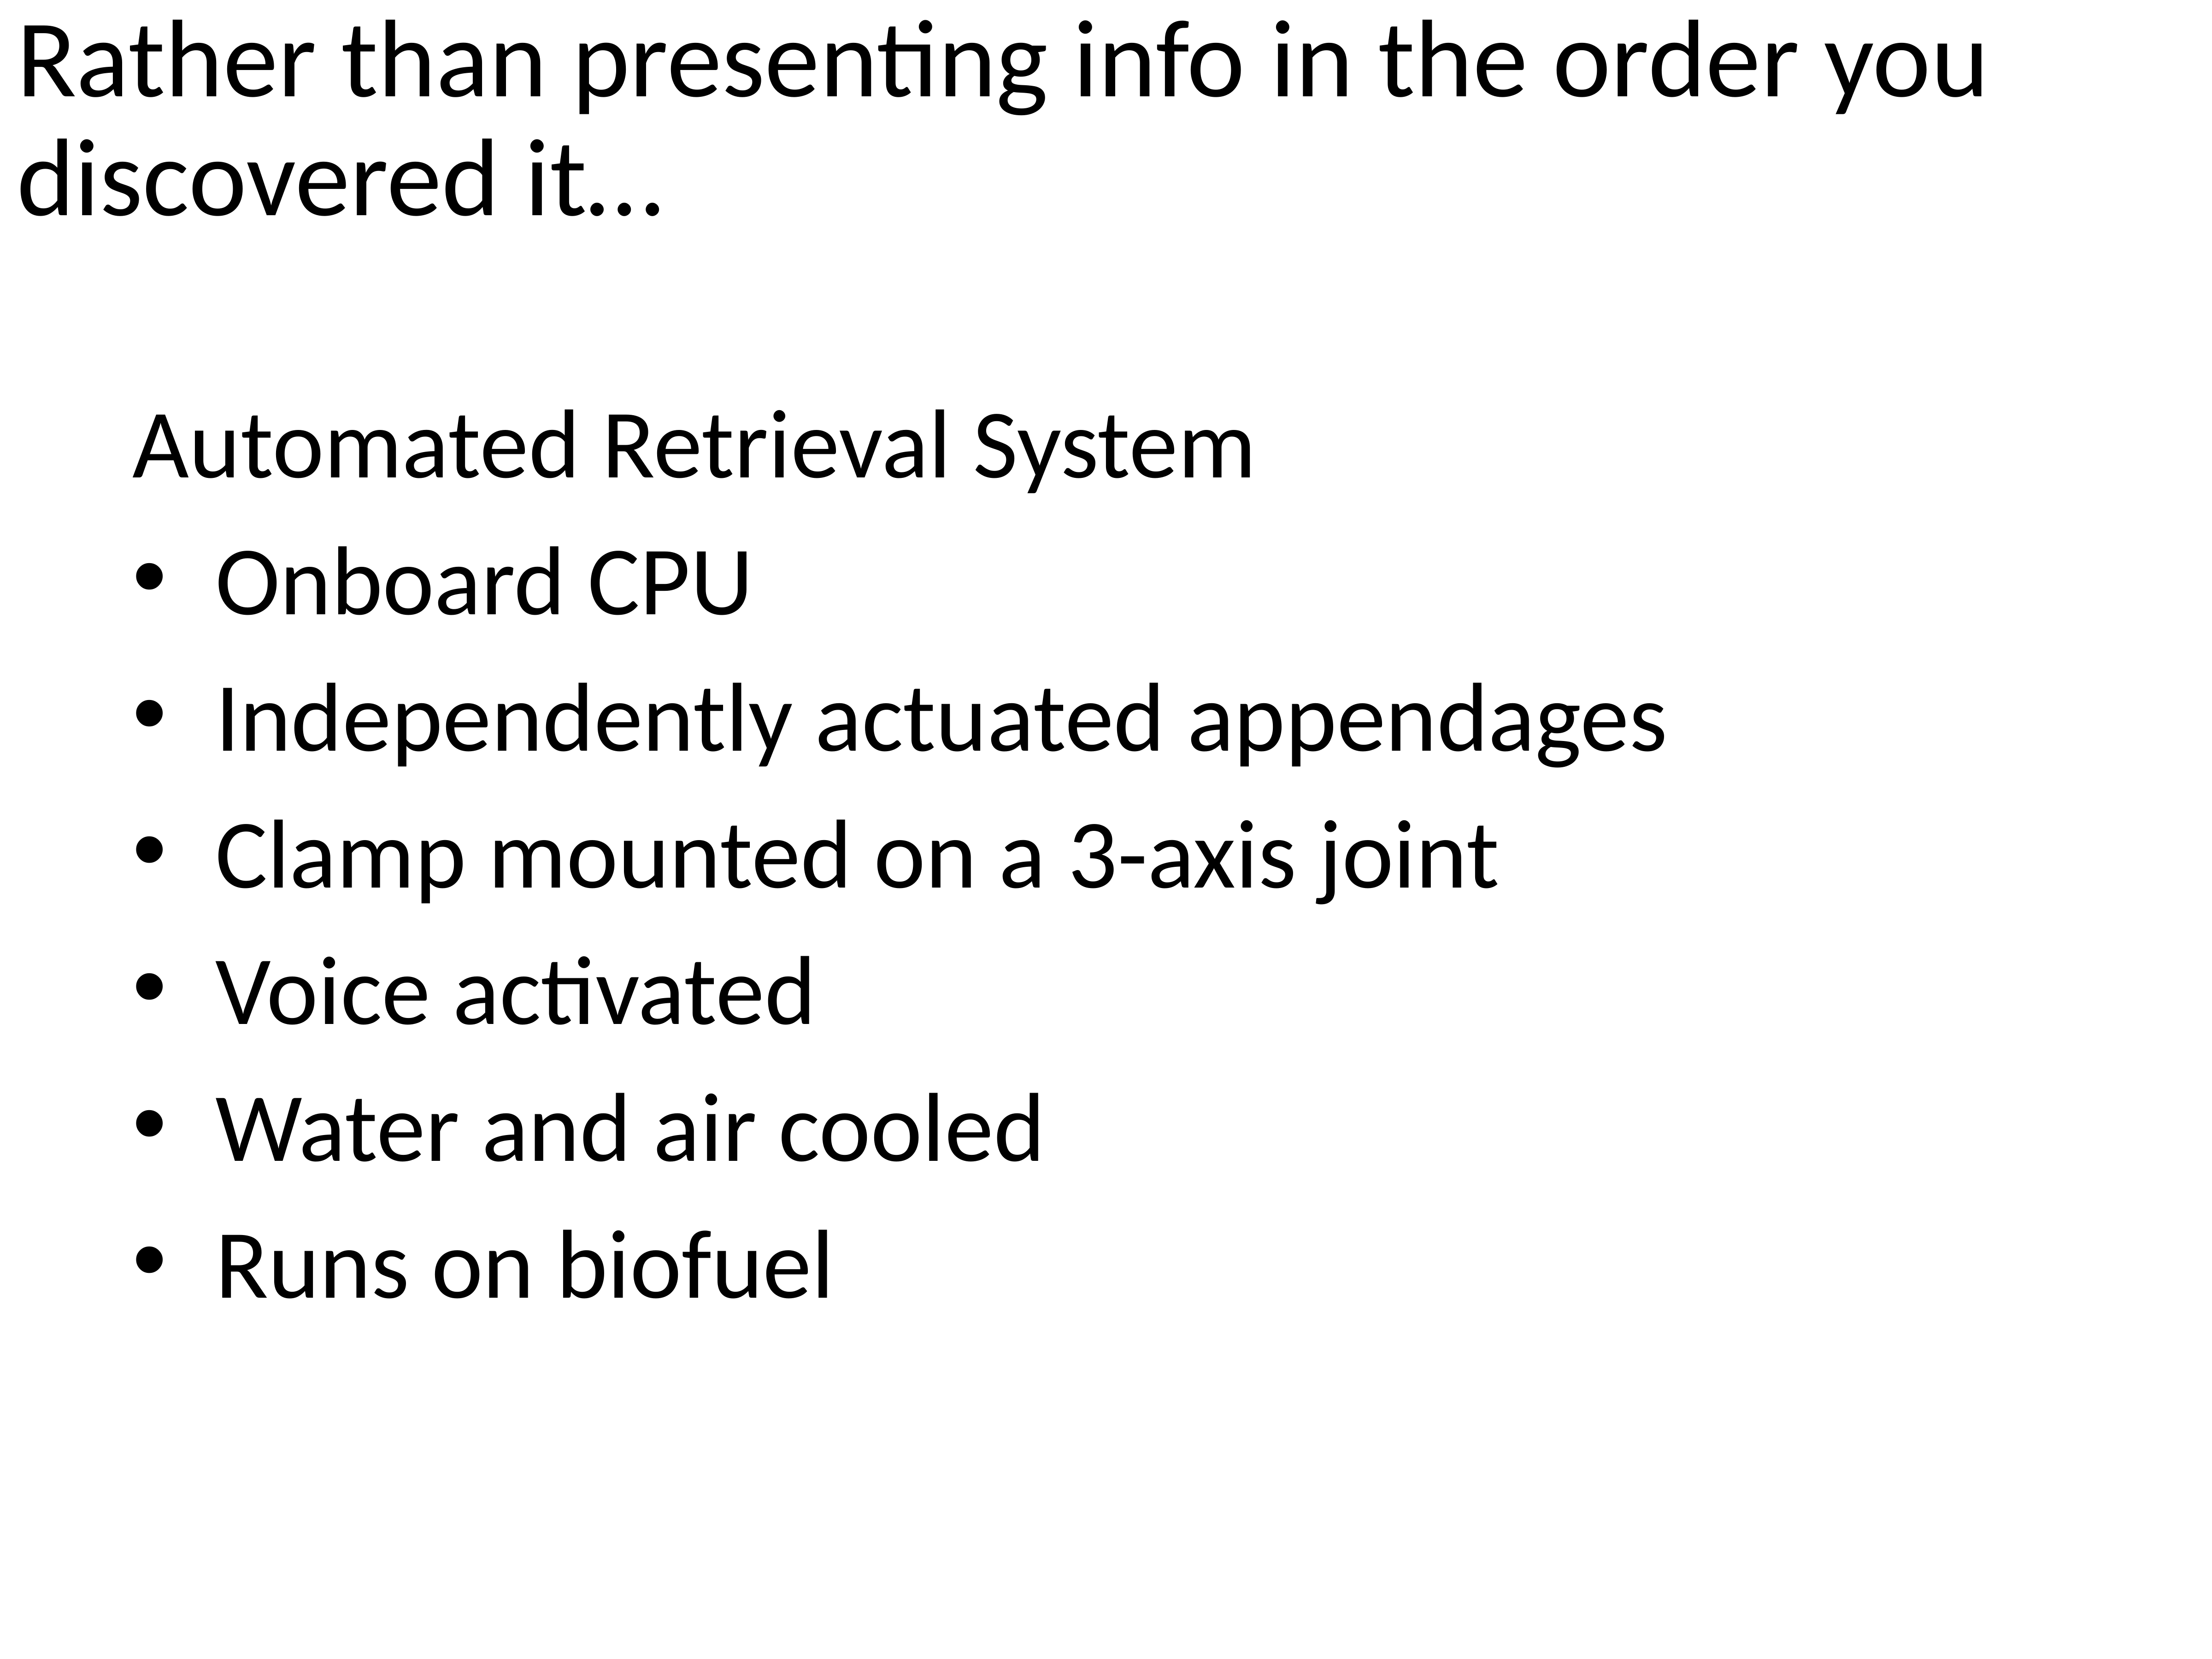

Rather than presenting info in the order you discovered it…
Automated Retrieval System
Onboard CPU
Independently actuated appendages
Clamp mounted on a 3-axis joint
Voice activated
Water and air cooled
Runs on biofuel